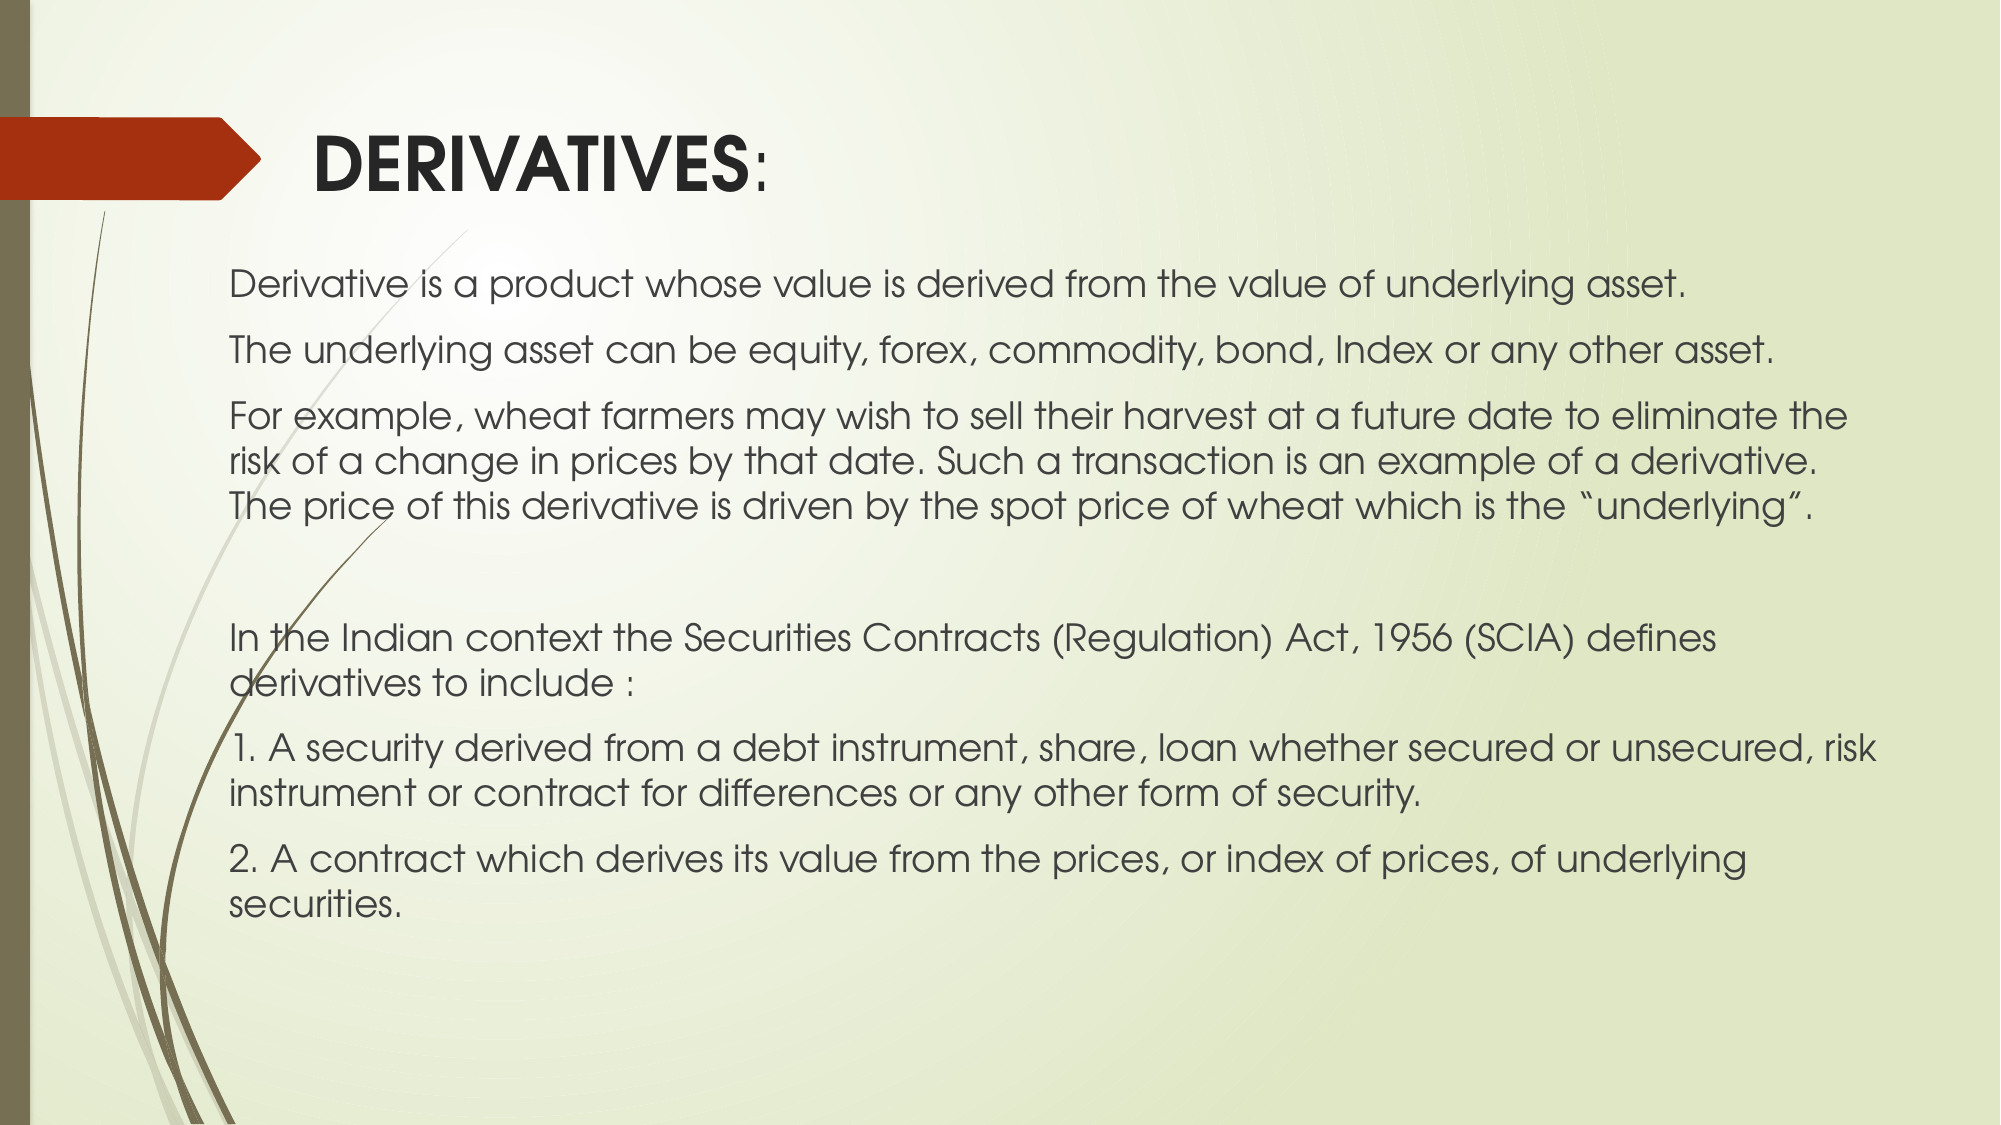

# DERIVATIVES:
Derivative is a product whose value is derived from the value of underlying asset.
The underlying asset can be equity, forex, commodity, bond, Index or any other asset.
For example, wheat farmers may wish to sell their harvest at a future date to eliminate the risk of a change in prices by that date. Such a transaction is an example of a derivative. The price of this derivative is driven by the spot price of wheat which is the “underlying”.

In the Indian context the Securities Contracts (Regulation) Act, 1956 (SCIA) defines derivatives to include :
1. A security derived from a debt instrument, share, loan whether secured or unsecured, risk instrument or contract for differences or any other form of security.
2. A contract which derives its value from the prices, or index of prices, of underlying securities.